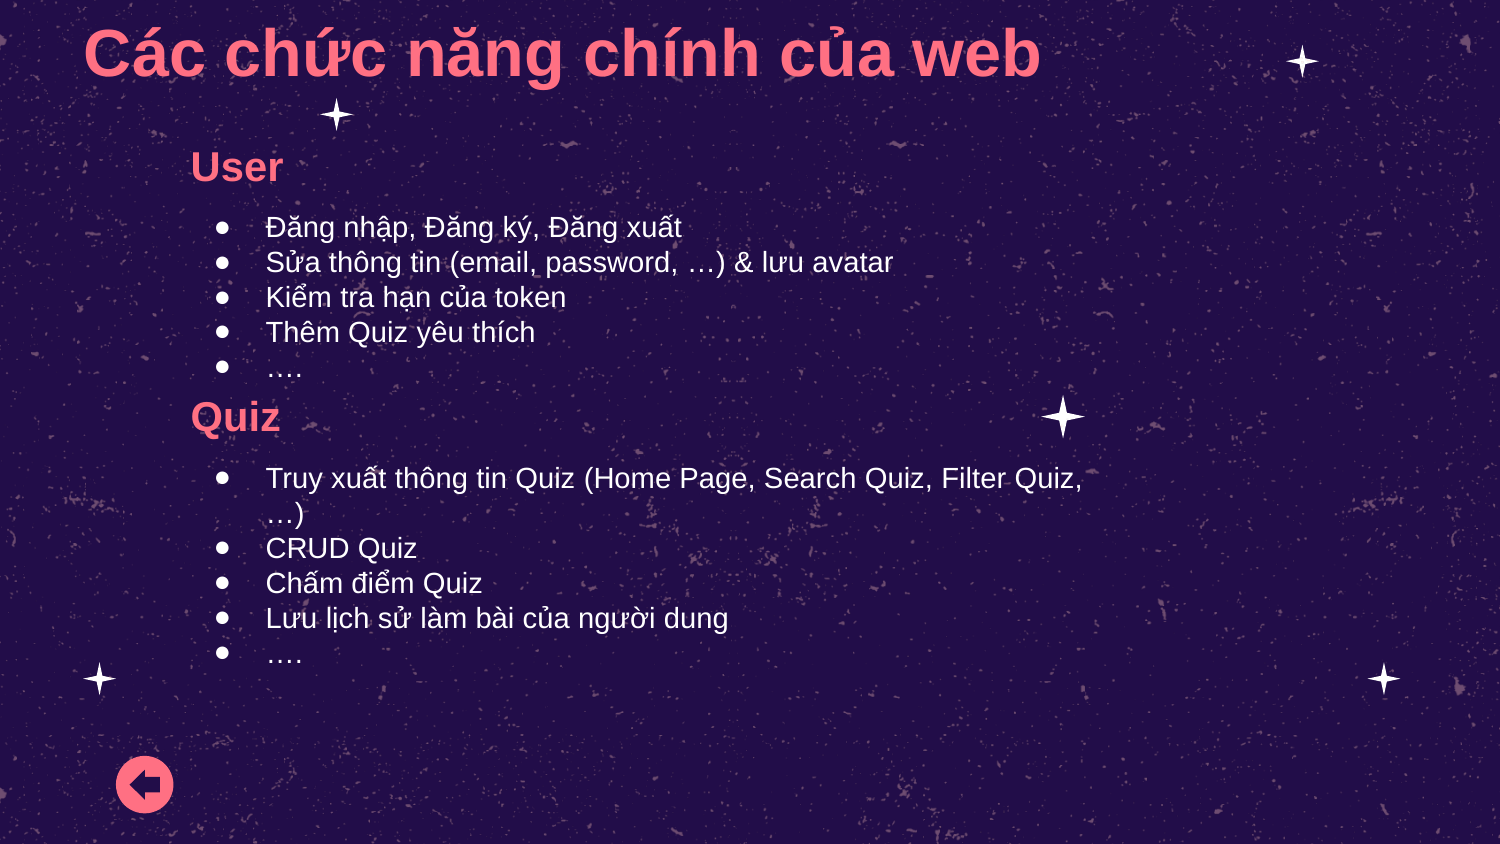

# Các chức năng chính của web
User
Đăng nhập, Đăng ký, Đăng xuất
Sửa thông tin (email, password, …) & lưu avatar
Kiểm tra hạn của token
Thêm Quiz yêu thích
….

Quiz
Truy xuất thông tin Quiz (Home Page, Search Quiz, Filter Quiz, …)
CRUD Quiz
Chấm điểm Quiz
Lưu lịch sử làm bài của người dung
….